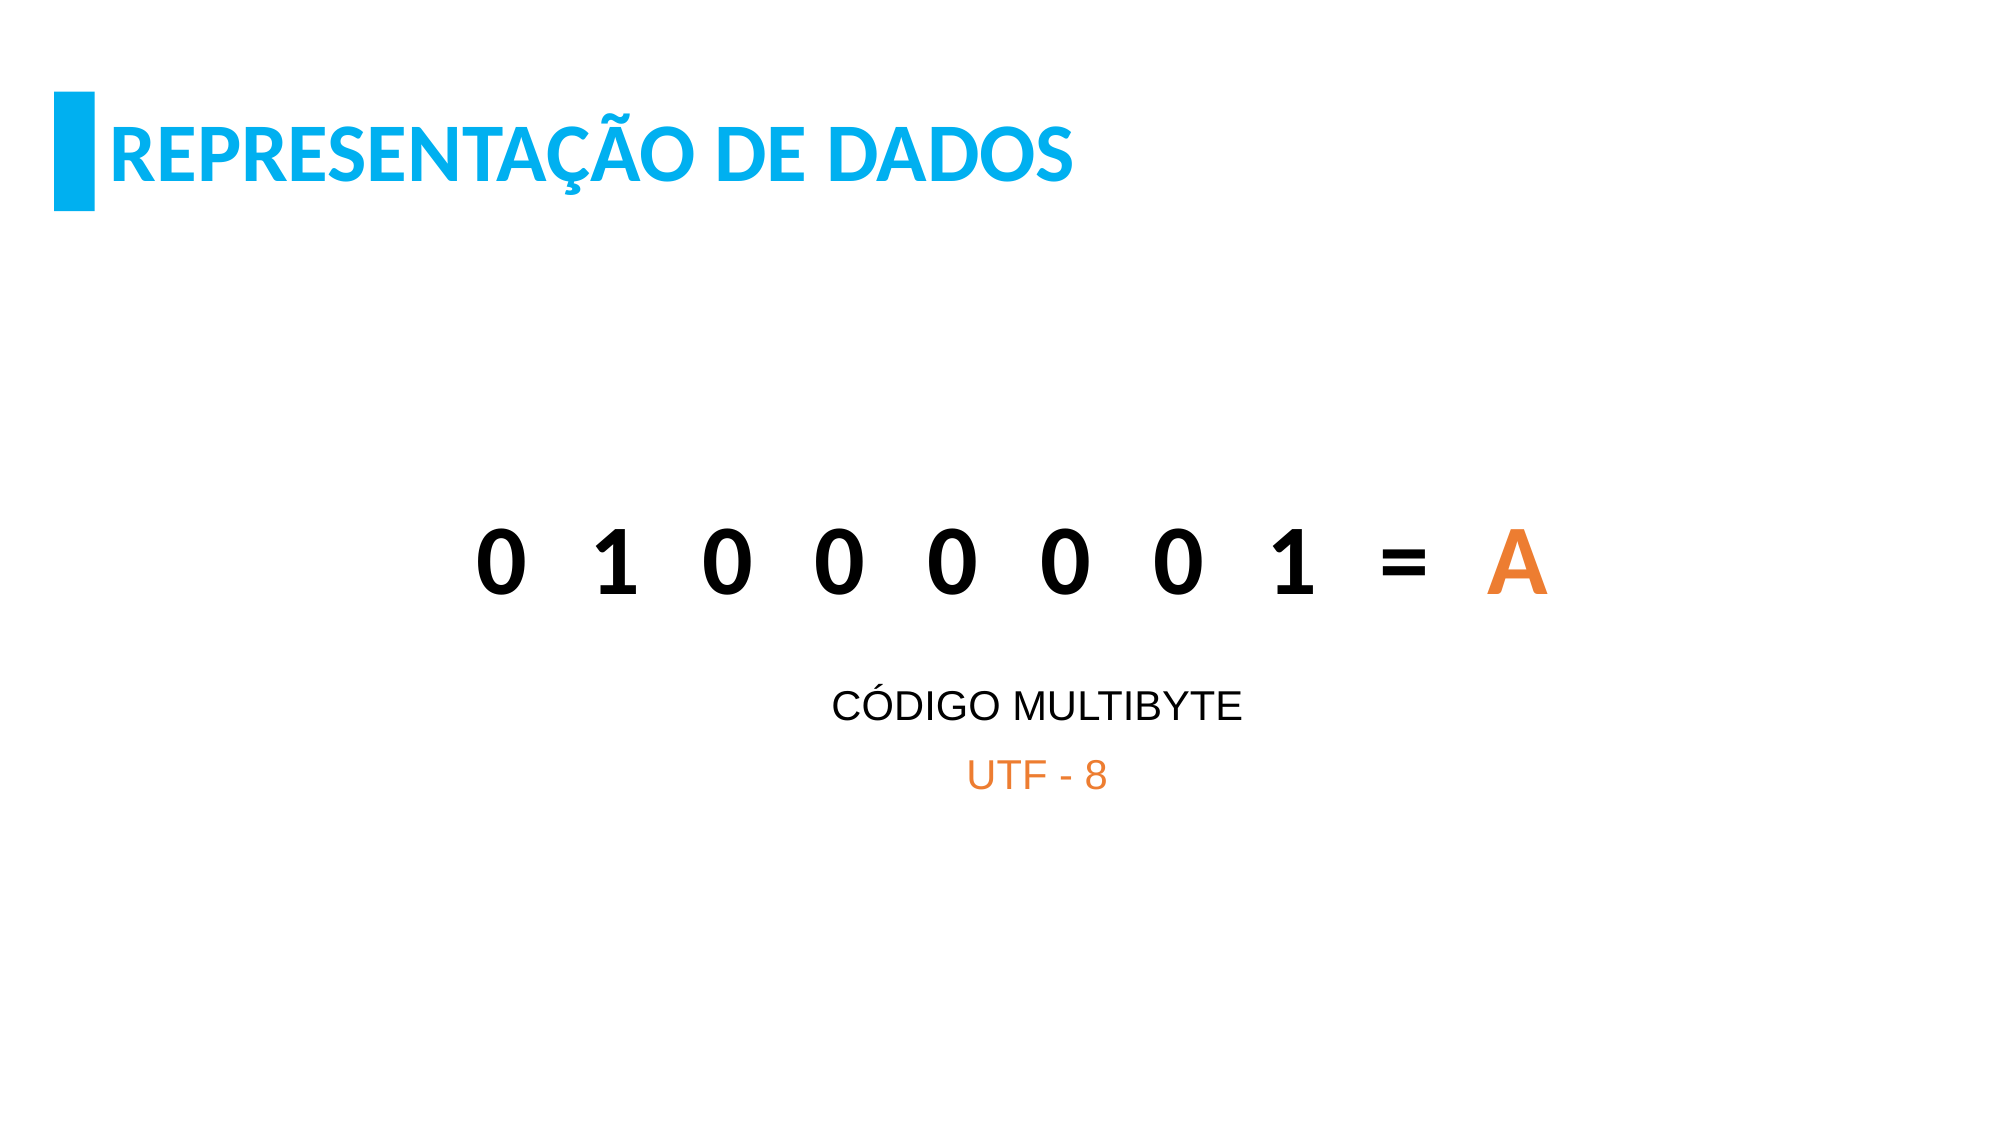

# REPRESENTAÇÃO DE DADOS

A
0
0
0
0
1
=
0
1
0
CÓDIGO MULTIBYTE
UTF - 8